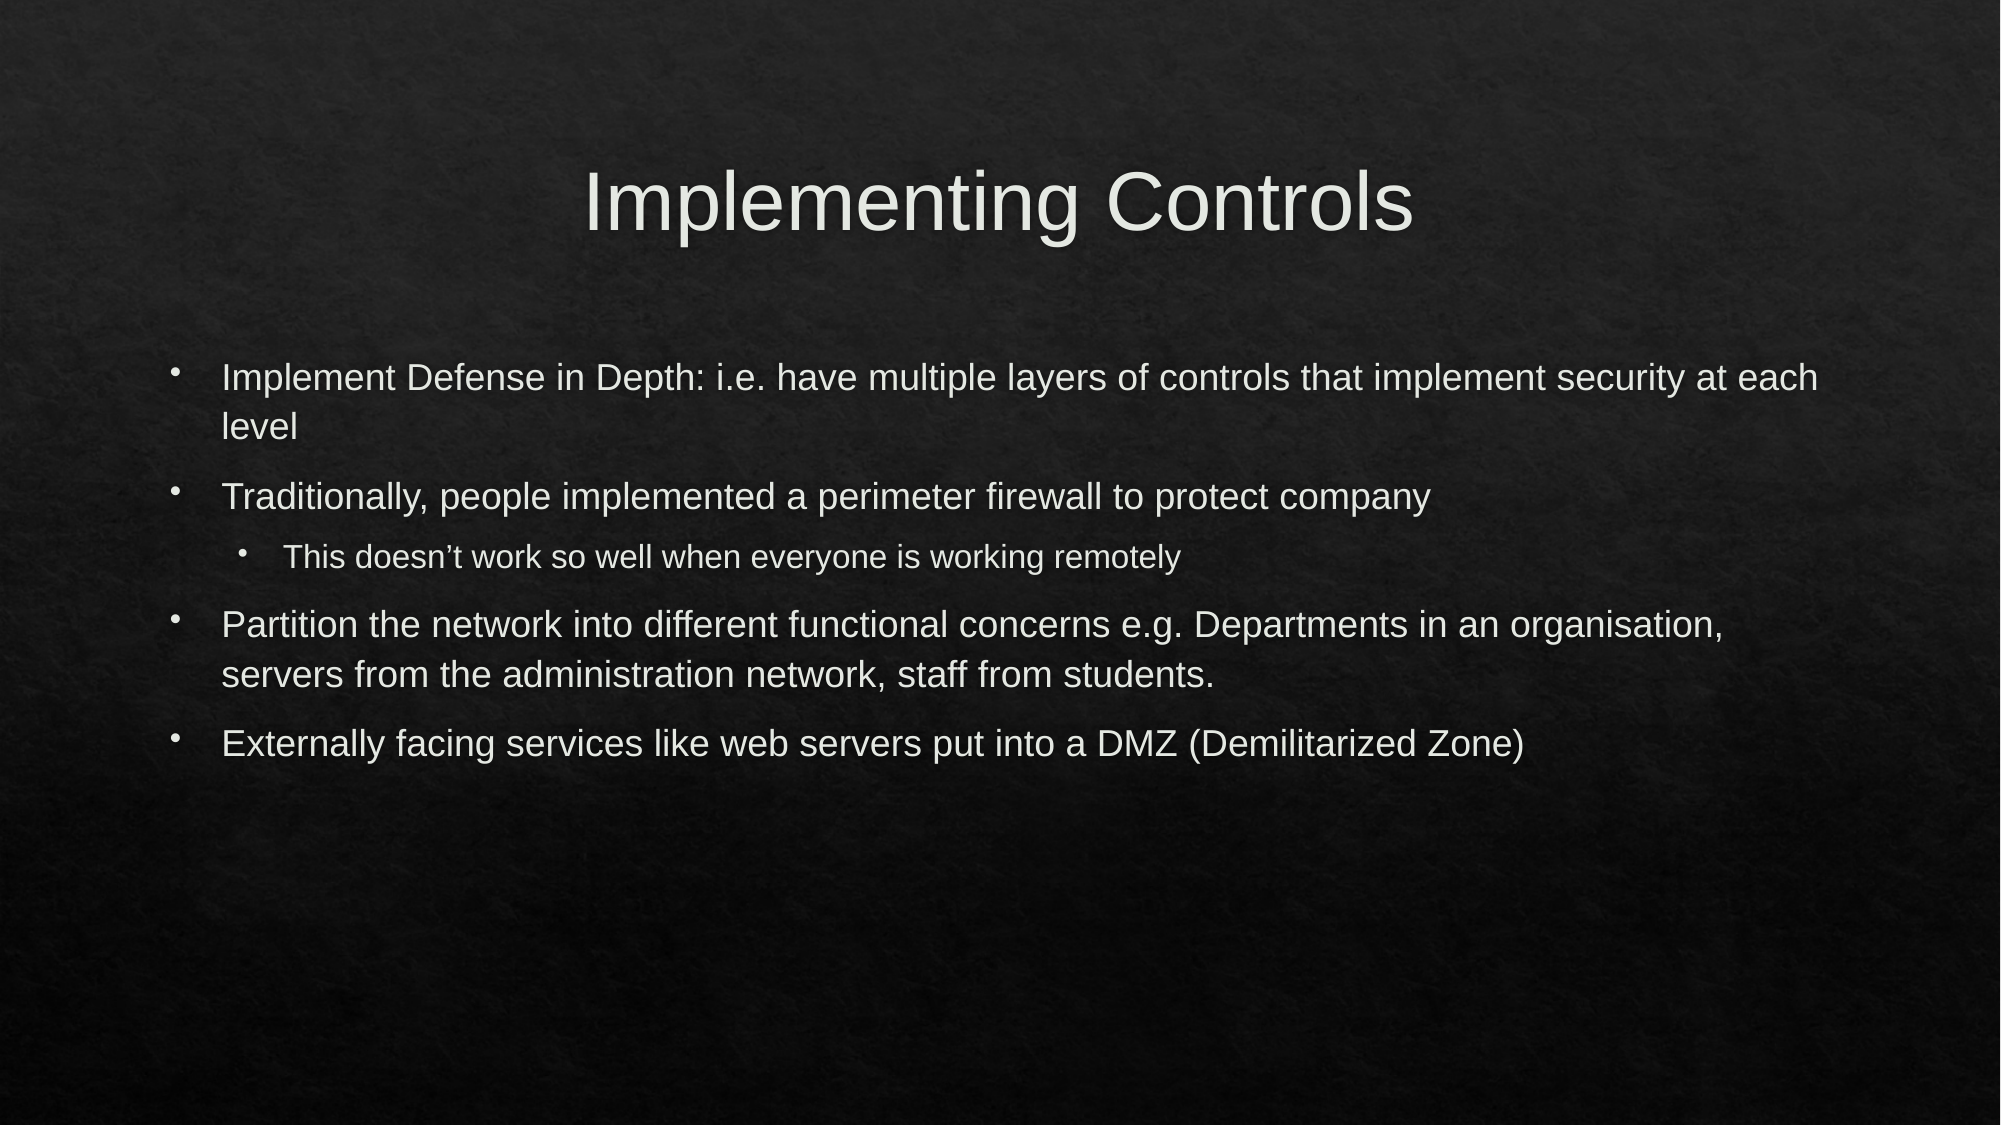

# Implementing Controls
Implement Defense in Depth: i.e. have multiple layers of controls that implement security at each level
Traditionally, people implemented a perimeter firewall to protect company
This doesn’t work so well when everyone is working remotely
Partition the network into different functional concerns e.g. Departments in an organisation, servers from the administration network, staff from students.
Externally facing services like web servers put into a DMZ (Demilitarized Zone)